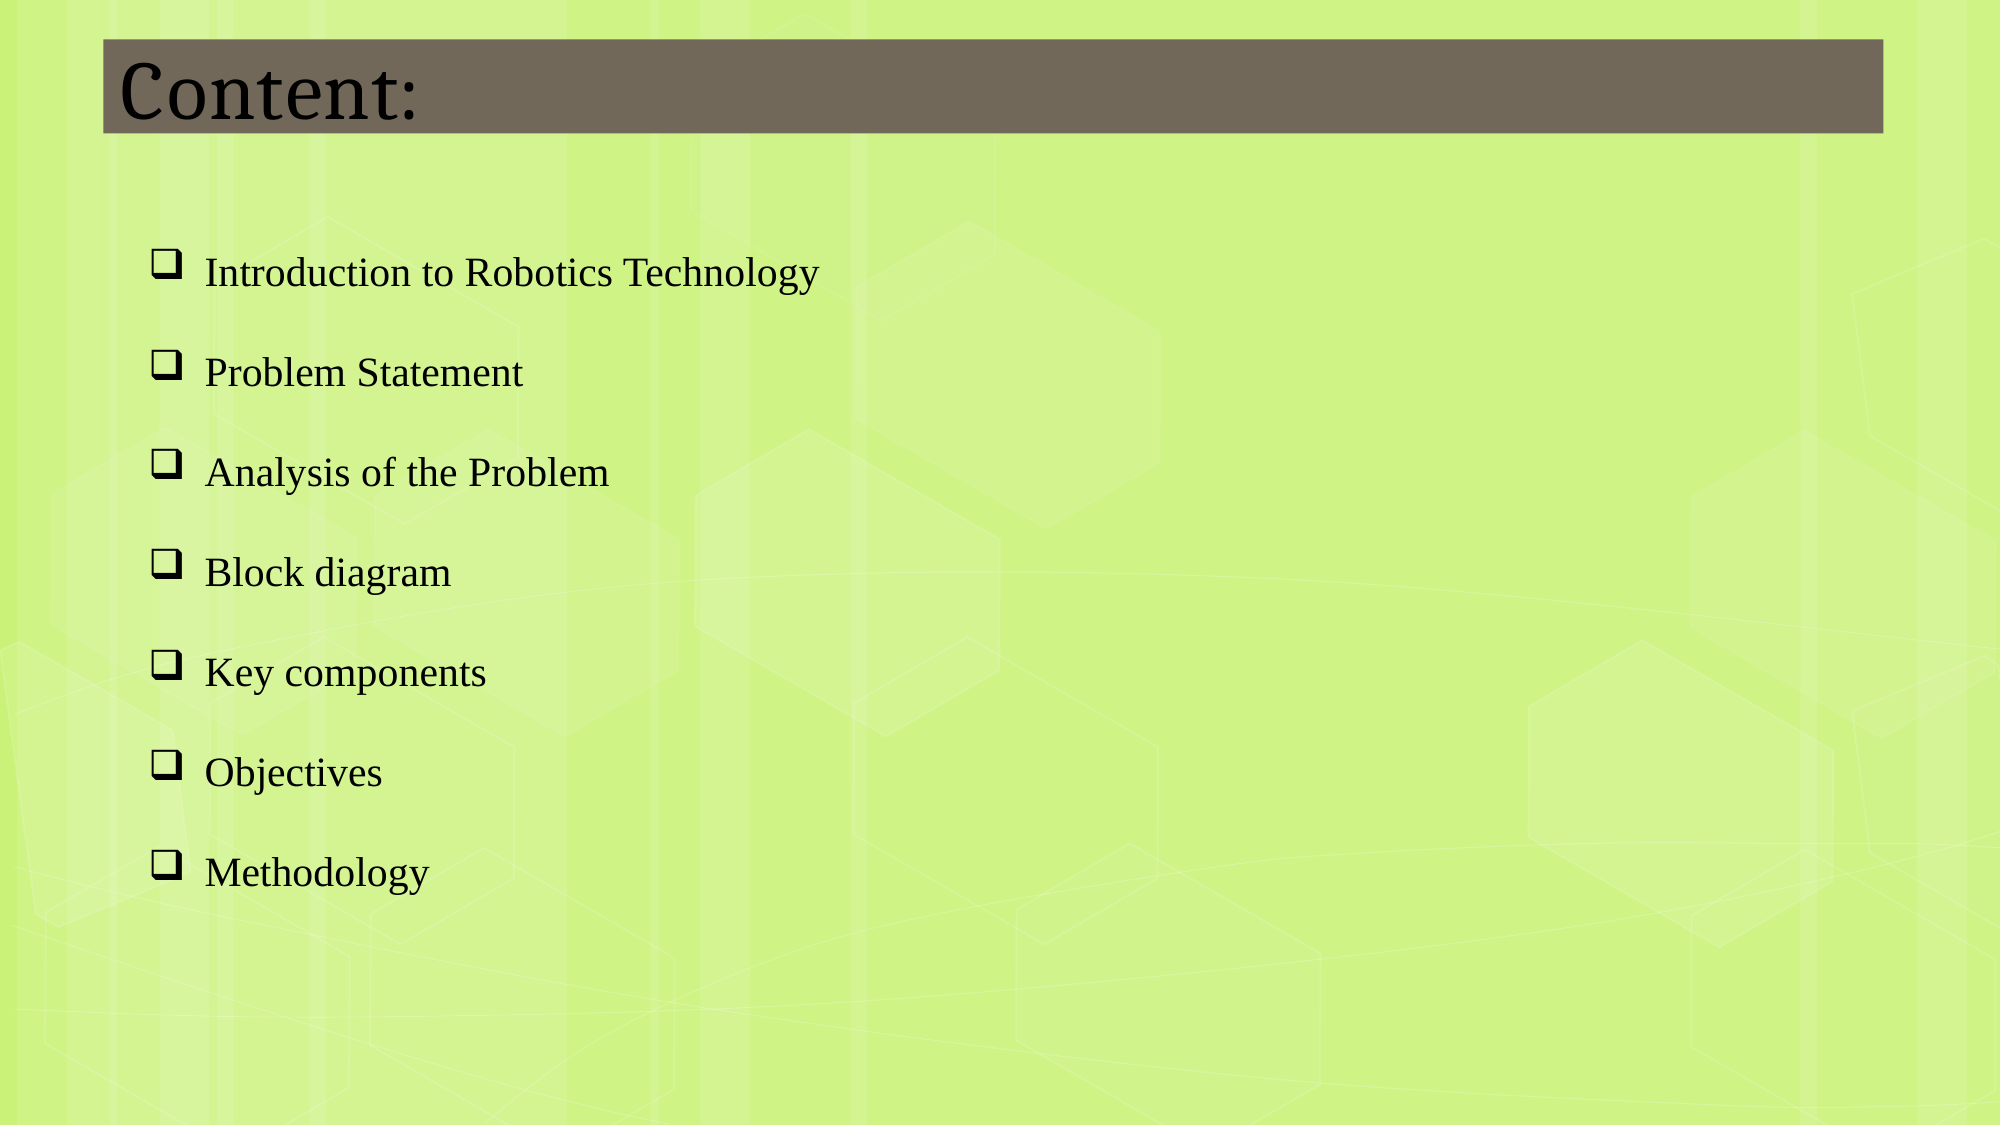

# Content:
Introduction to Robotics Technology
Problem Statement
Analysis of the Problem
Block diagram
Key components
Objectives
Methodology